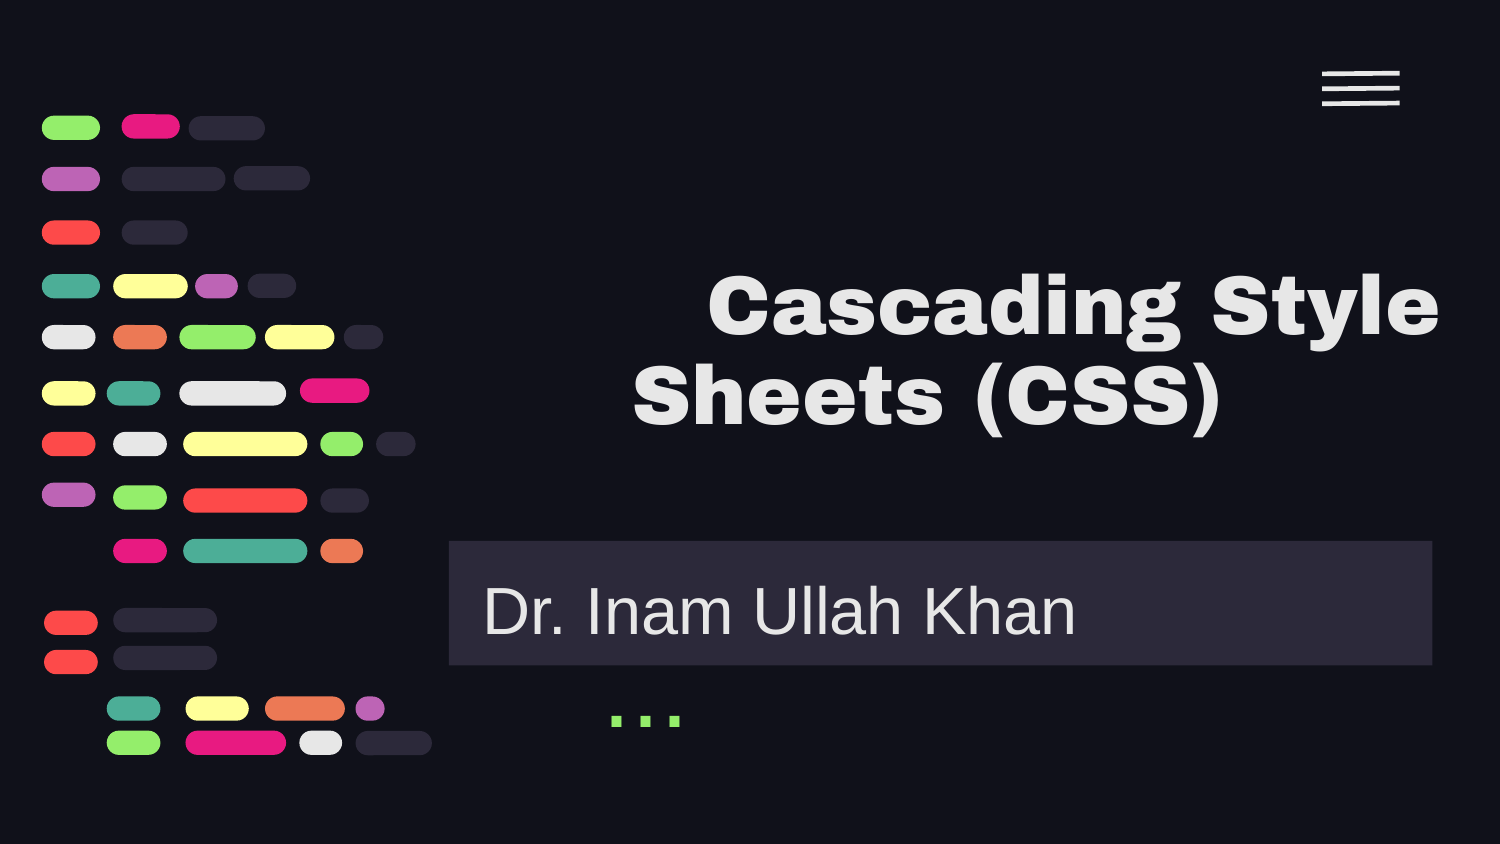

# Cascading Style Sheets (CSS)
 Dr. Inam Ullah Khan

...